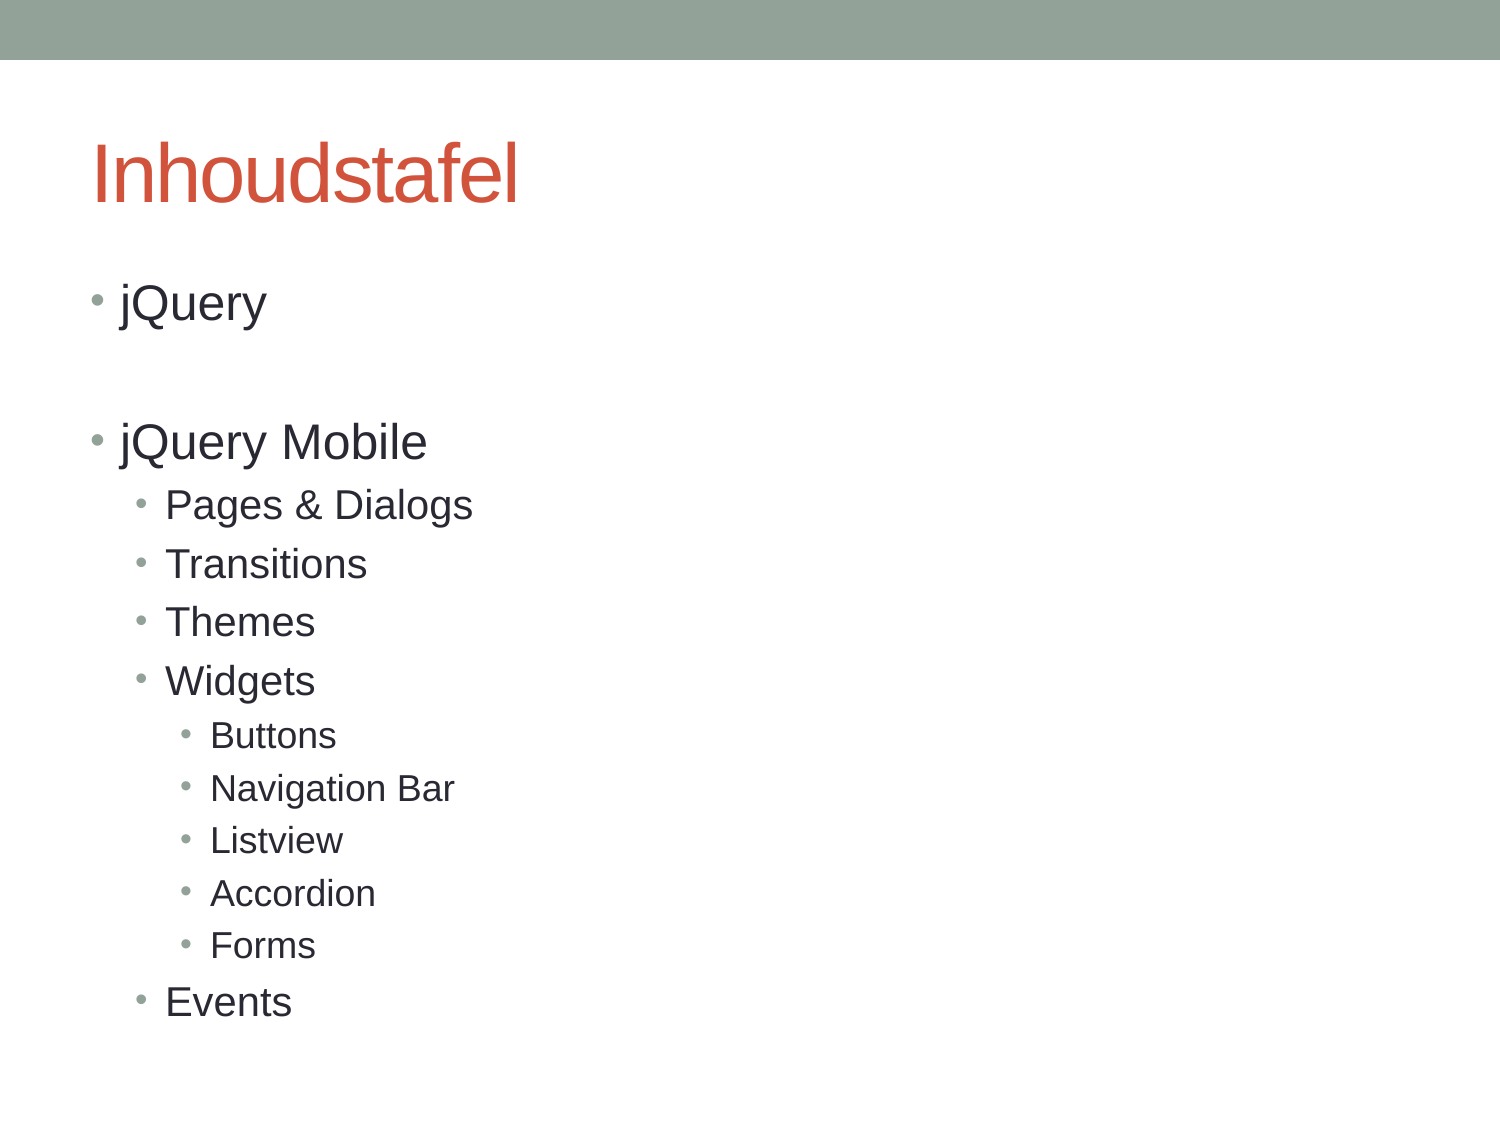

# Inhoudstafel
jQuery

jQuery Mobile
Pages & Dialogs
Transitions
Themes
Widgets
Buttons
Navigation Bar
Listview
Accordion
Forms
Events